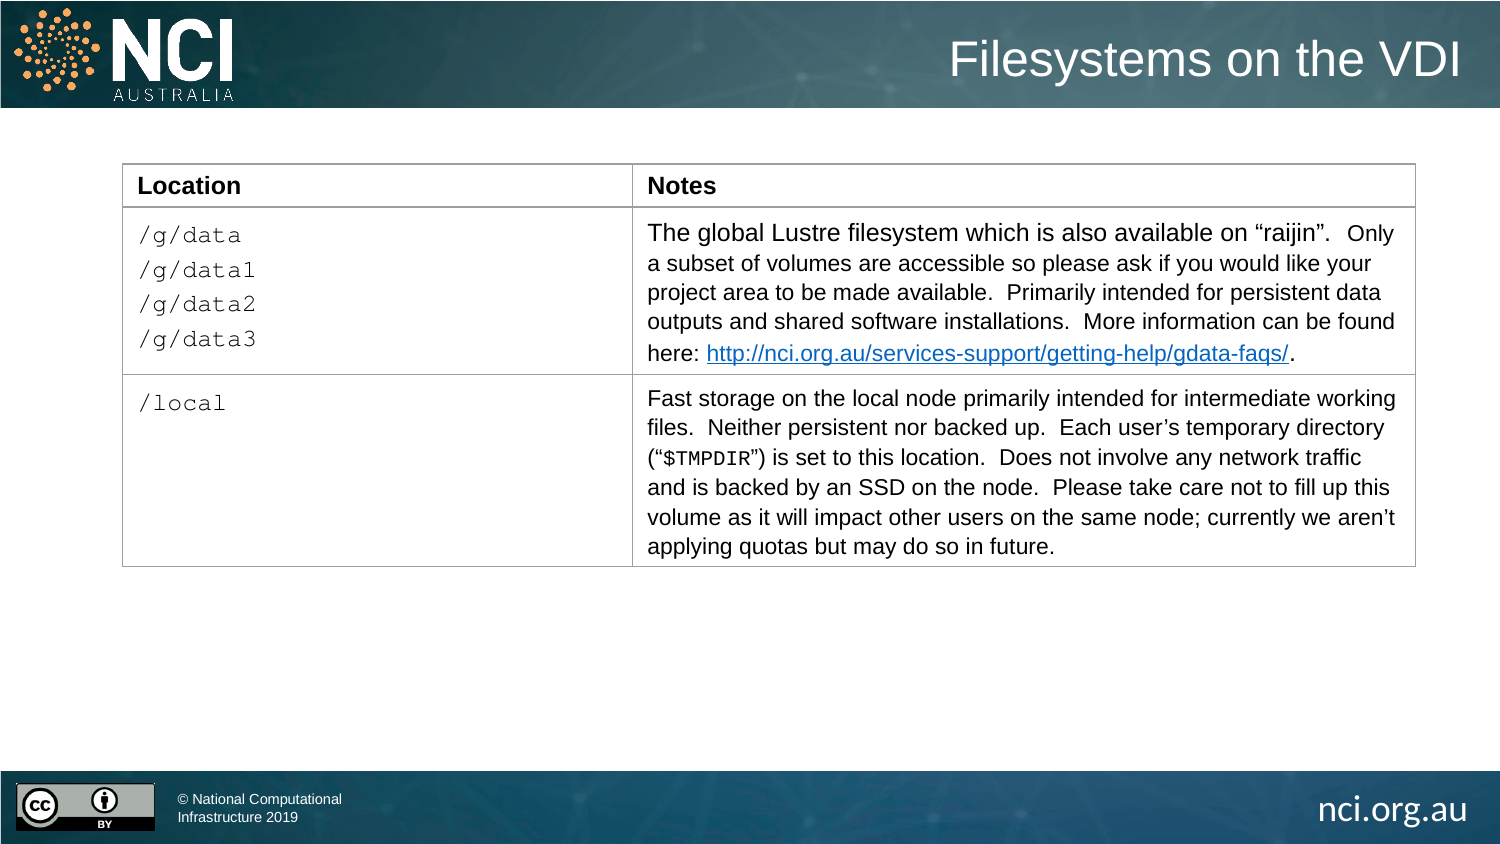

Filesystems on the VDI
| Location | Notes |
| --- | --- |
| /g/data /g/data1 /g/data2 /g/data3 | The global Lustre filesystem which is also available on “raijin”. Only a subset of volumes are accessible so please ask if you would like your project area to be made available. Primarily intended for persistent data outputs and shared software installations. More information can be found here: http://nci.org.au/services-support/getting-help/gdata-faqs/. |
| /local | Fast storage on the local node primarily intended for intermediate working files. Neither persistent nor backed up. Each user’s temporary directory (“$TMPDIR”) is set to this location. Does not involve any network traffic and is backed by an SSD on the node. Please take care not to fill up this volume as it will impact other users on the same node; currently we aren’t applying quotas but may do so in future. |